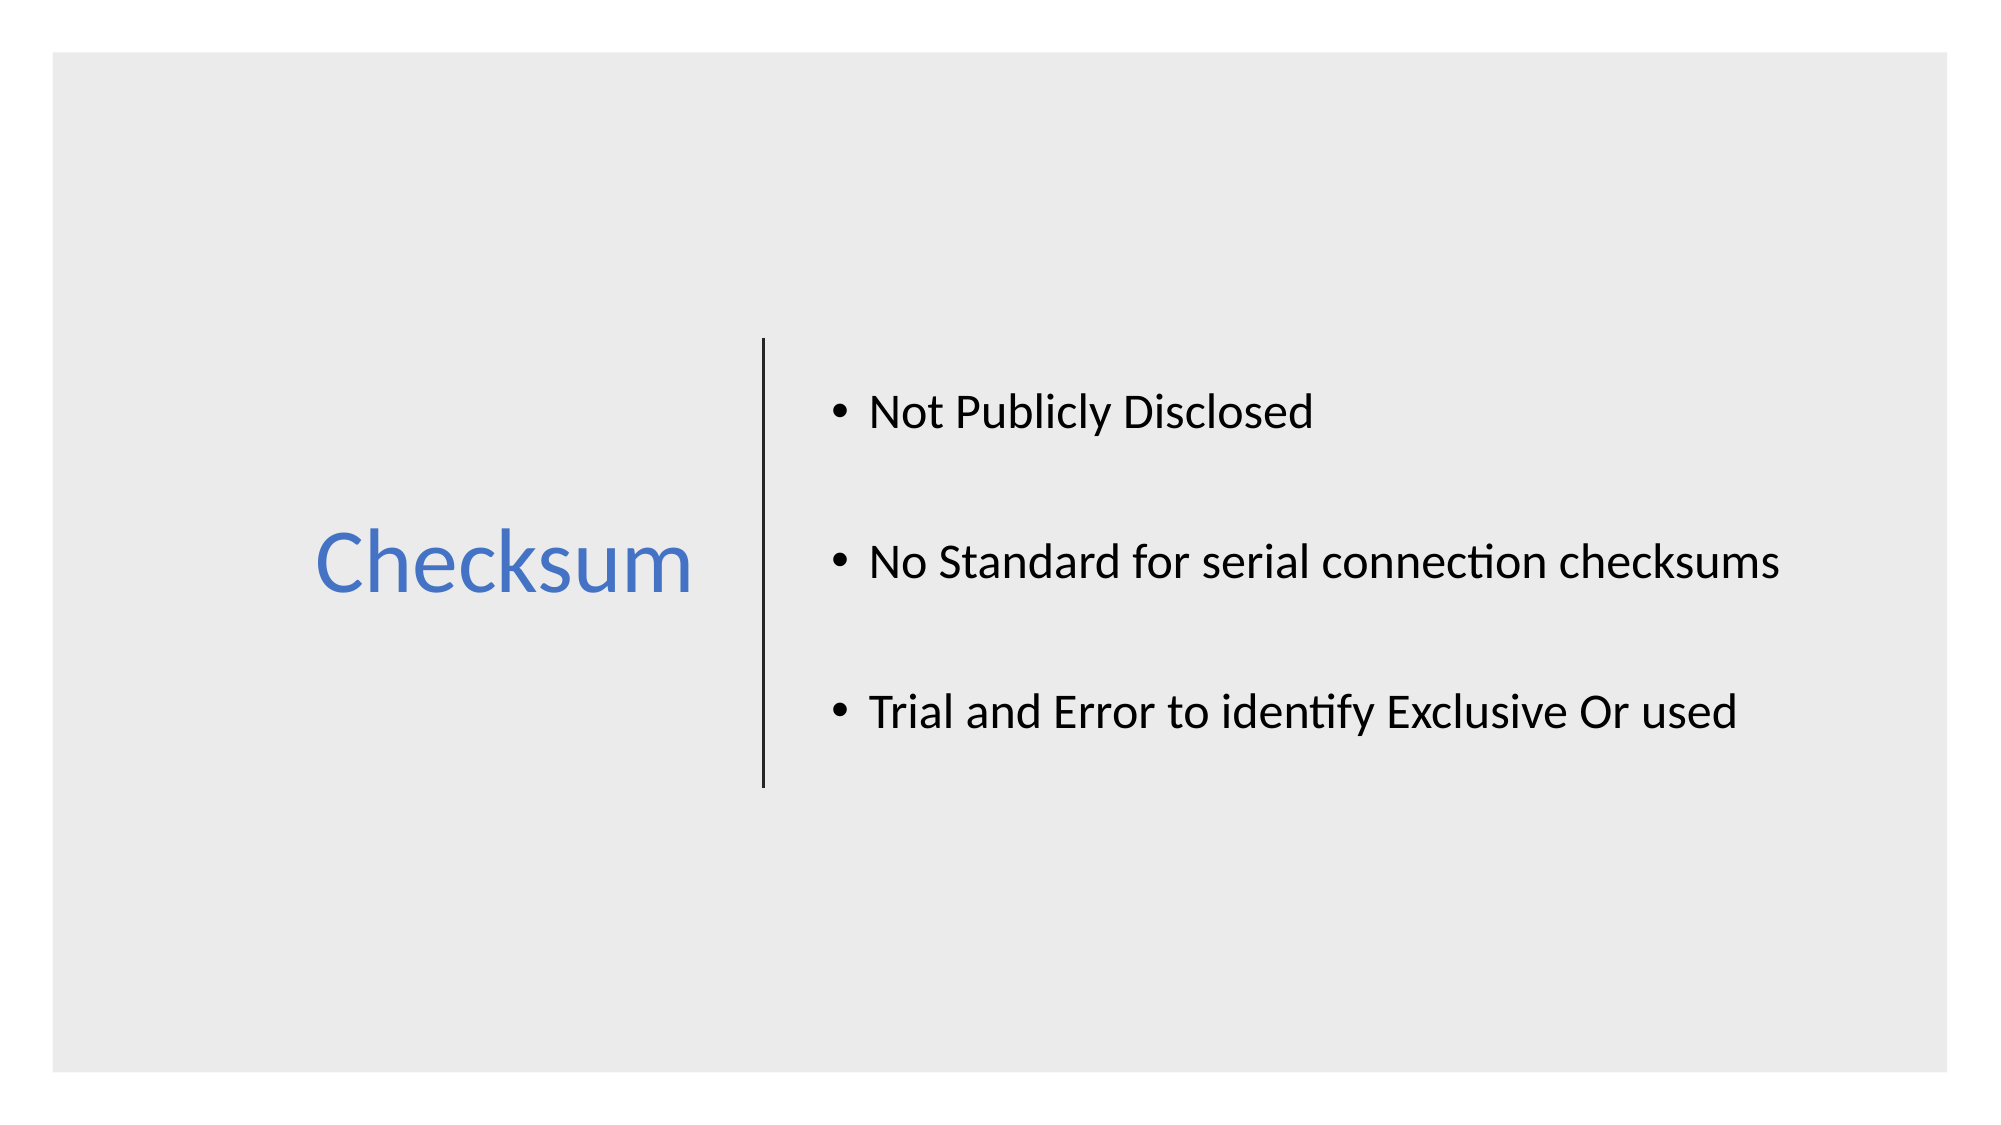

# Checksum
Not Publicly Disclosed

No Standard for serial connection checksums

Trial and Error to identify Exclusive Or used